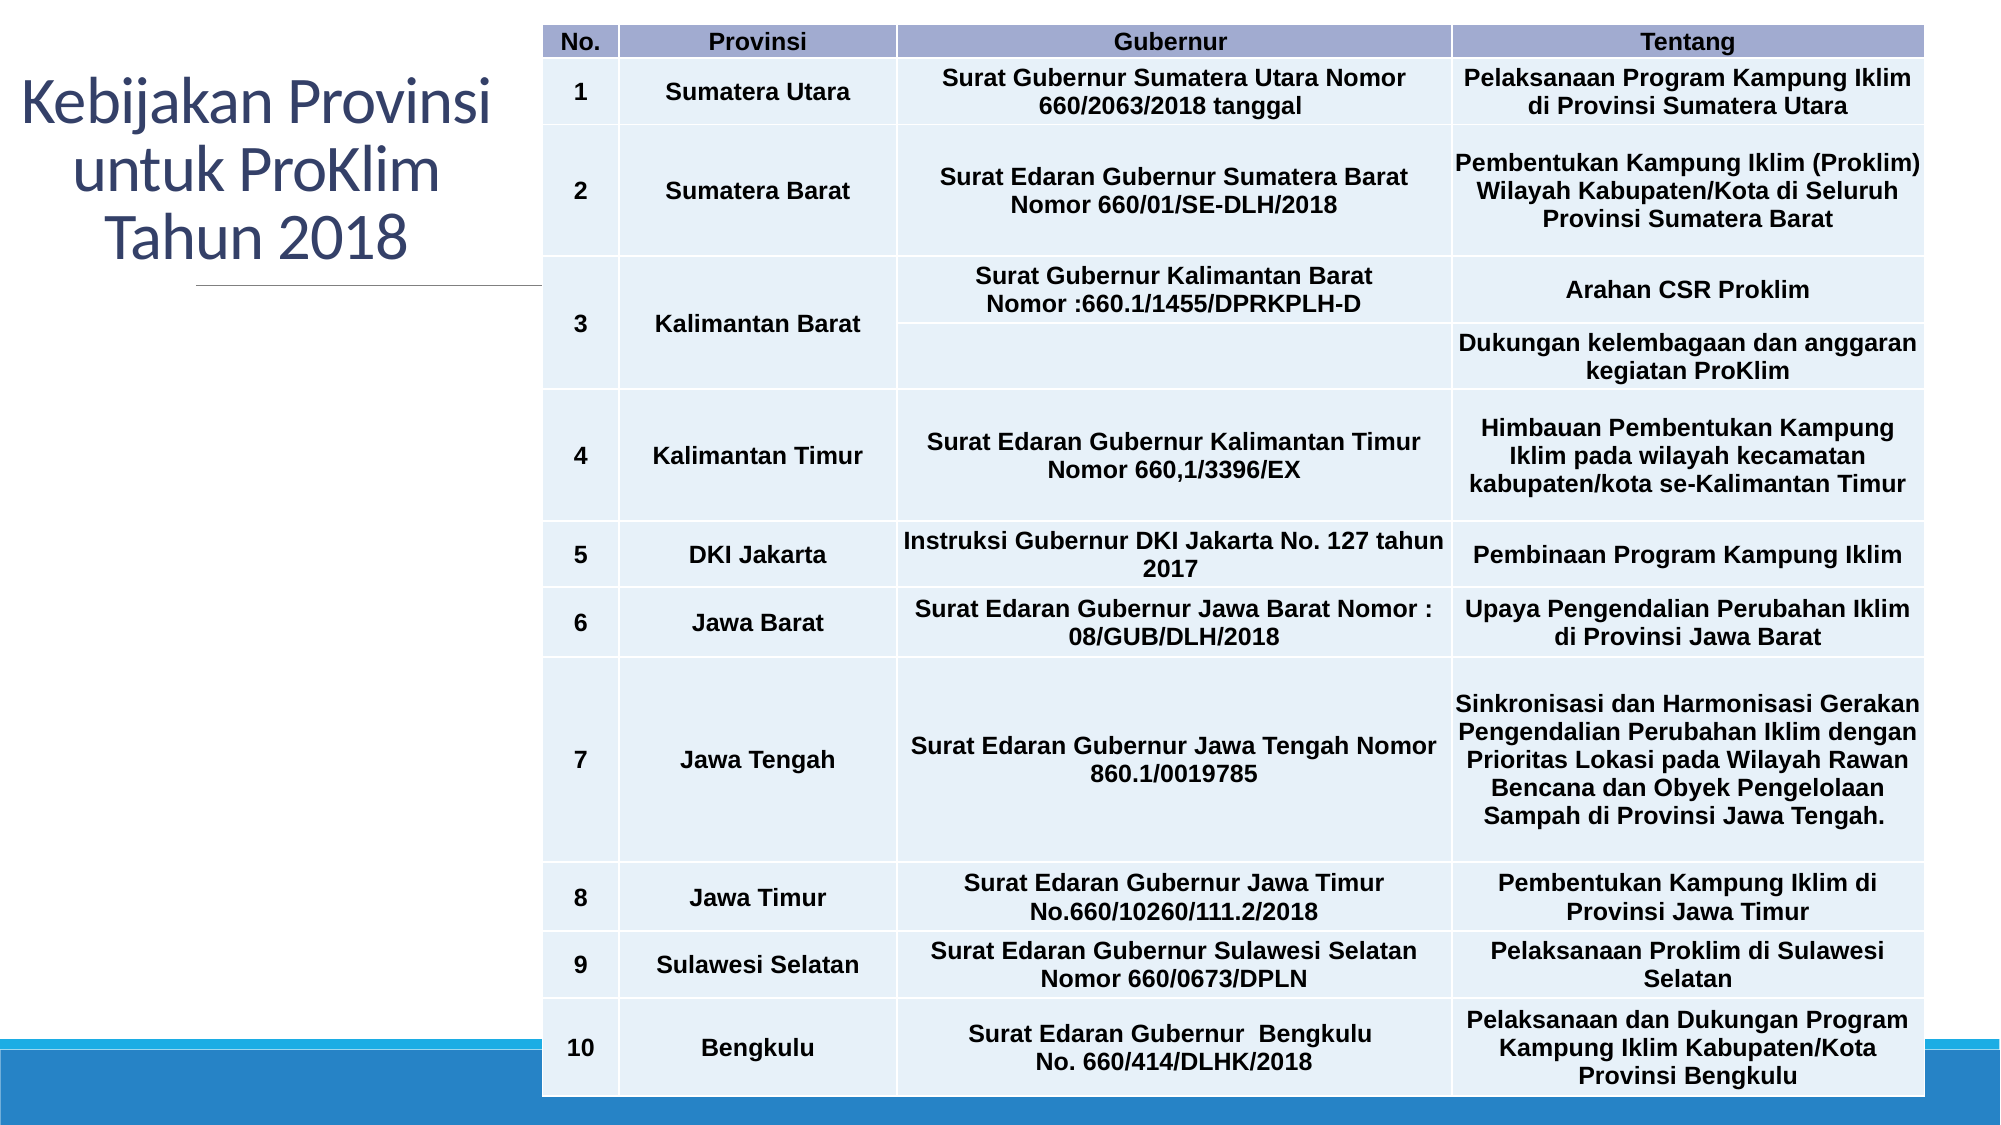

| No. | Provinsi | Gubernur | Tentang |
| --- | --- | --- | --- |
| 1 | Sumatera Utara | Surat Gubernur Sumatera Utara Nomor 660/2063/2018 tanggal | Pelaksanaan Program Kampung Iklim di Provinsi Sumatera Utara |
| 2 | Sumatera Barat | Surat Edaran Gubernur Sumatera Barat Nomor 660/01/SE-DLH/2018 | Pembentukan Kampung Iklim (Proklim) Wilayah Kabupaten/Kota di Seluruh Provinsi Sumatera Barat |
| 3 | Kalimantan Barat | Surat Gubernur Kalimantan Barat Nomor :660.1/1455/DPRKPLH-D | Arahan CSR Proklim |
|  |  |  | Dukungan kelembagaan dan anggaran kegiatan ProKlim |
| 4 | Kalimantan Timur | Surat Edaran Gubernur Kalimantan Timur Nomor 660,1/3396/EX | Himbauan Pembentukan Kampung Iklim pada wilayah kecamatan kabupaten/kota se-Kalimantan Timur |
| 5 | DKI Jakarta | Instruksi Gubernur DKI Jakarta No. 127 tahun 2017 | Pembinaan Program Kampung Iklim |
| 6 | Jawa Barat | Surat Edaran Gubernur Jawa Barat Nomor : 08/GUB/DLH/2018 | Upaya Pengendalian Perubahan Iklim di Provinsi Jawa Barat |
| 7 | Jawa Tengah | Surat Edaran Gubernur Jawa Tengah Nomor 860.1/0019785 | Sinkronisasi dan Harmonisasi Gerakan Pengendalian Perubahan Iklim dengan Prioritas Lokasi pada Wilayah Rawan Bencana dan Obyek Pengelolaan Sampah di Provinsi Jawa Tengah. |
| 8 | Jawa Timur | Surat Edaran Gubernur Jawa Timur No.660/10260/111.2/2018 | Pembentukan Kampung Iklim di Provinsi Jawa Timur |
| 9 | Sulawesi Selatan | Surat Edaran Gubernur Sulawesi Selatan Nomor 660/0673/DPLN | Pelaksanaan Proklim di Sulawesi Selatan |
| 10 | Bengkulu | Surat Edaran Gubernur Bengkulu No. 660/414/DLHK/2018 | Pelaksanaan dan Dukungan Program Kampung Iklim Kabupaten/Kota Provinsi Bengkulu |
# Kebijakan Provinsi untuk ProKlim Tahun 2018